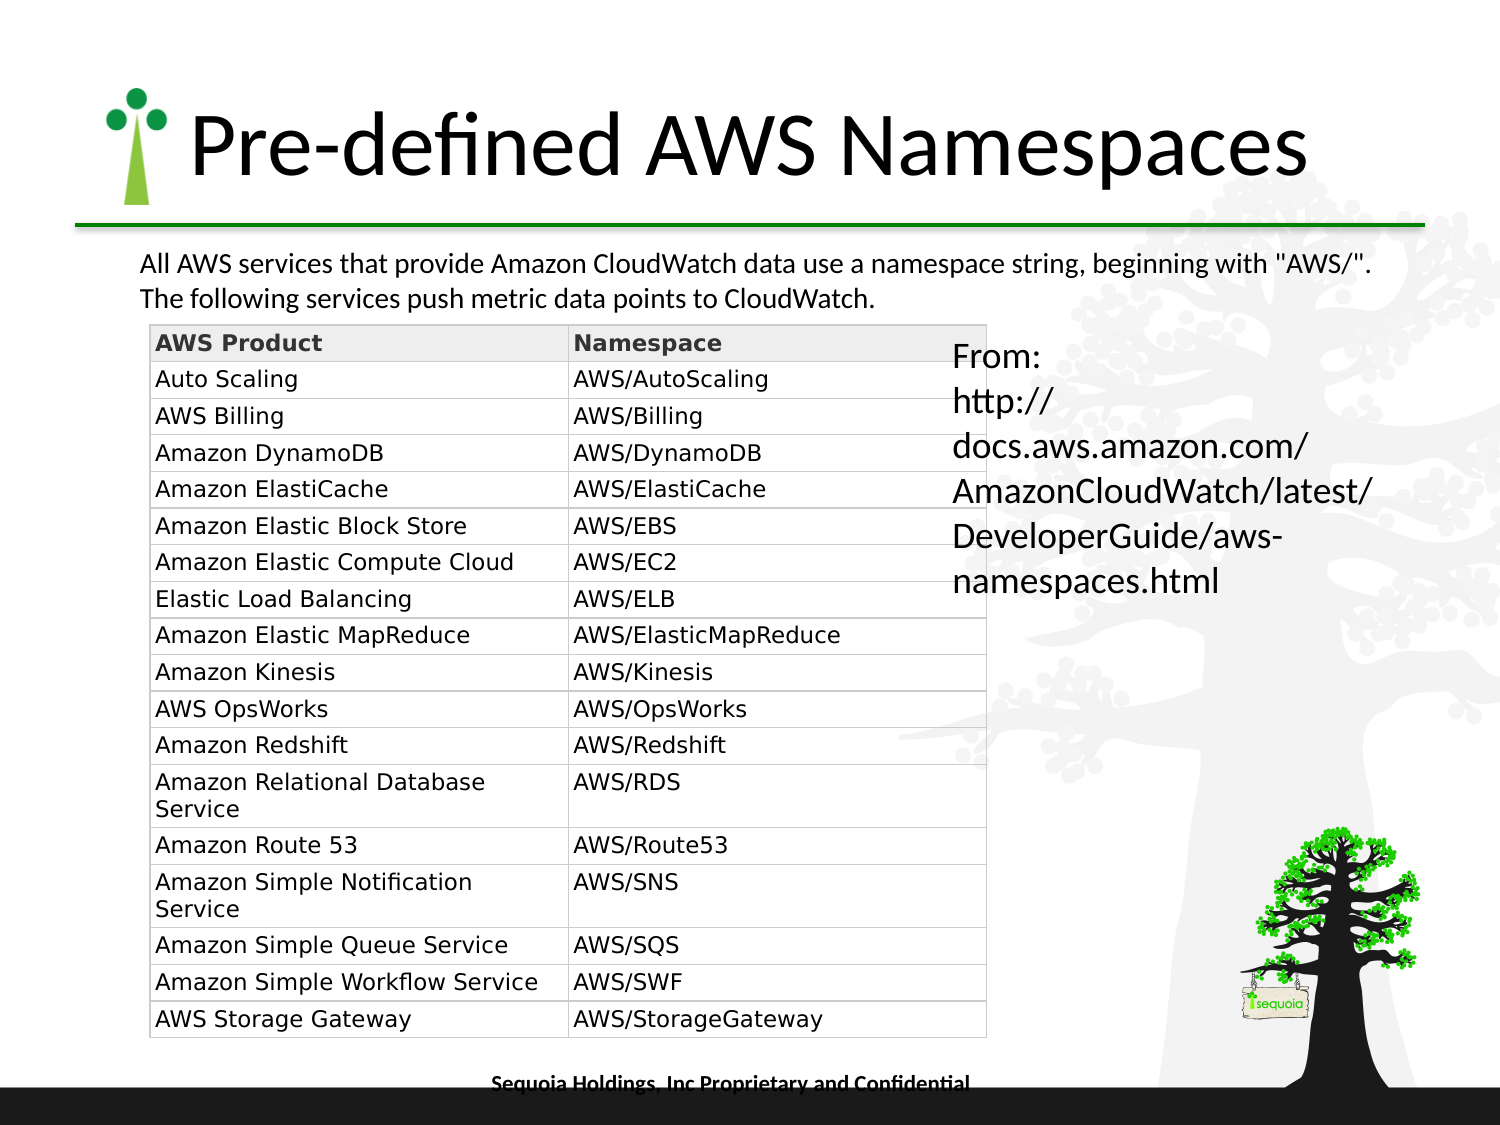

# Pre-defined AWS Namespaces
All AWS services that provide Amazon CloudWatch data use a namespace string, beginning with "AWS/". The following services push metric data points to CloudWatch.
From:
http://docs.aws.amazon.com/AmazonCloudWatch/latest/DeveloperGuide/aws-namespaces.html
| AWS Product | Namespace |
| --- | --- |
| Auto Scaling | AWS/AutoScaling |
| AWS Billing | AWS/Billing |
| Amazon DynamoDB | AWS/DynamoDB |
| Amazon ElastiCache | AWS/ElastiCache |
| Amazon Elastic Block Store | AWS/EBS |
| Amazon Elastic Compute Cloud | AWS/EC2 |
| Elastic Load Balancing | AWS/ELB |
| Amazon Elastic MapReduce | AWS/ElasticMapReduce |
| Amazon Kinesis | AWS/Kinesis |
| AWS OpsWorks | AWS/OpsWorks |
| Amazon Redshift | AWS/Redshift |
| Amazon Relational Database Service | AWS/RDS |
| Amazon Route 53 | AWS/Route53 |
| Amazon Simple Notification Service | AWS/SNS |
| Amazon Simple Queue Service | AWS/SQS |
| Amazon Simple Workflow Service | AWS/SWF |
| AWS Storage Gateway | AWS/StorageGateway |
Sequoia Holdings, Inc Proprietary and Confidential